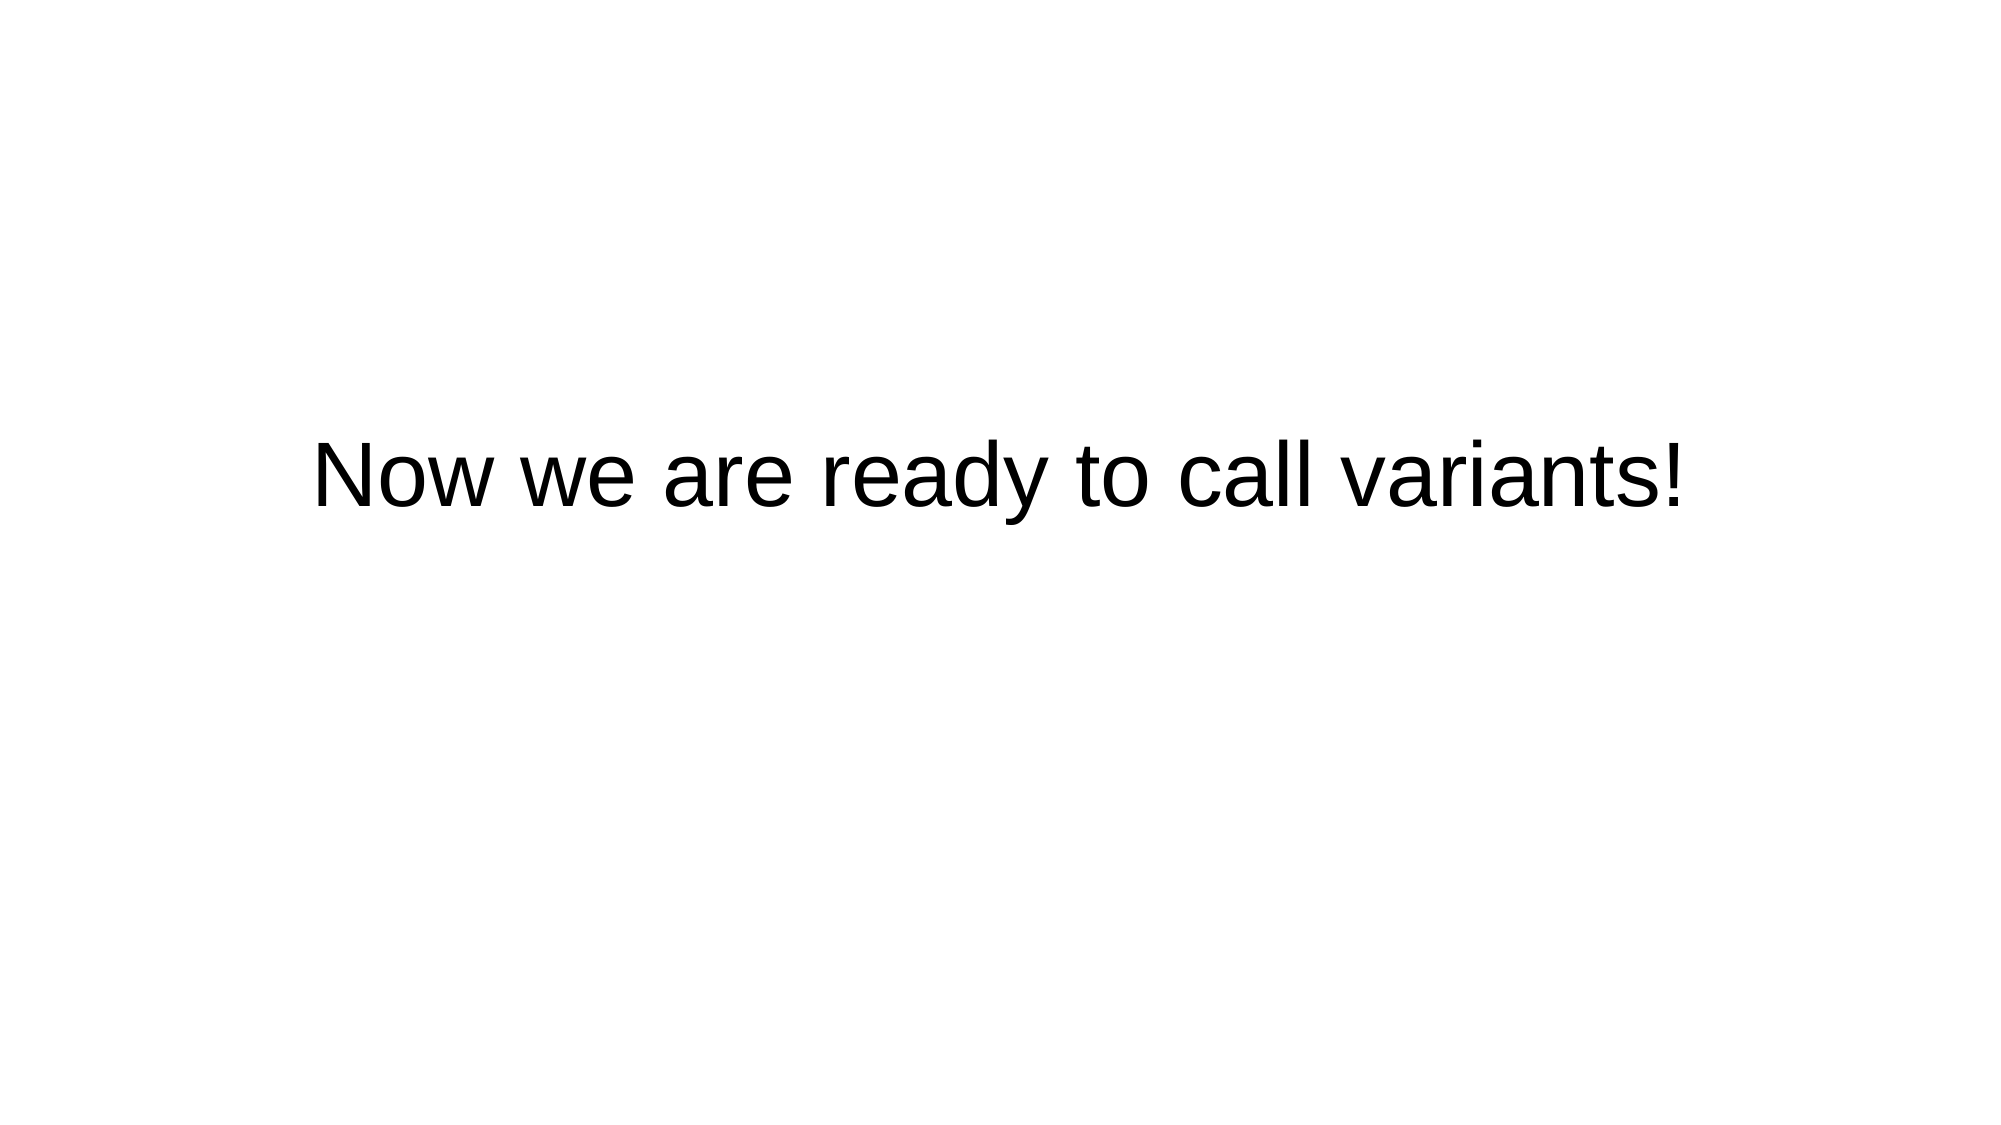

# Now we are ready to call variants!